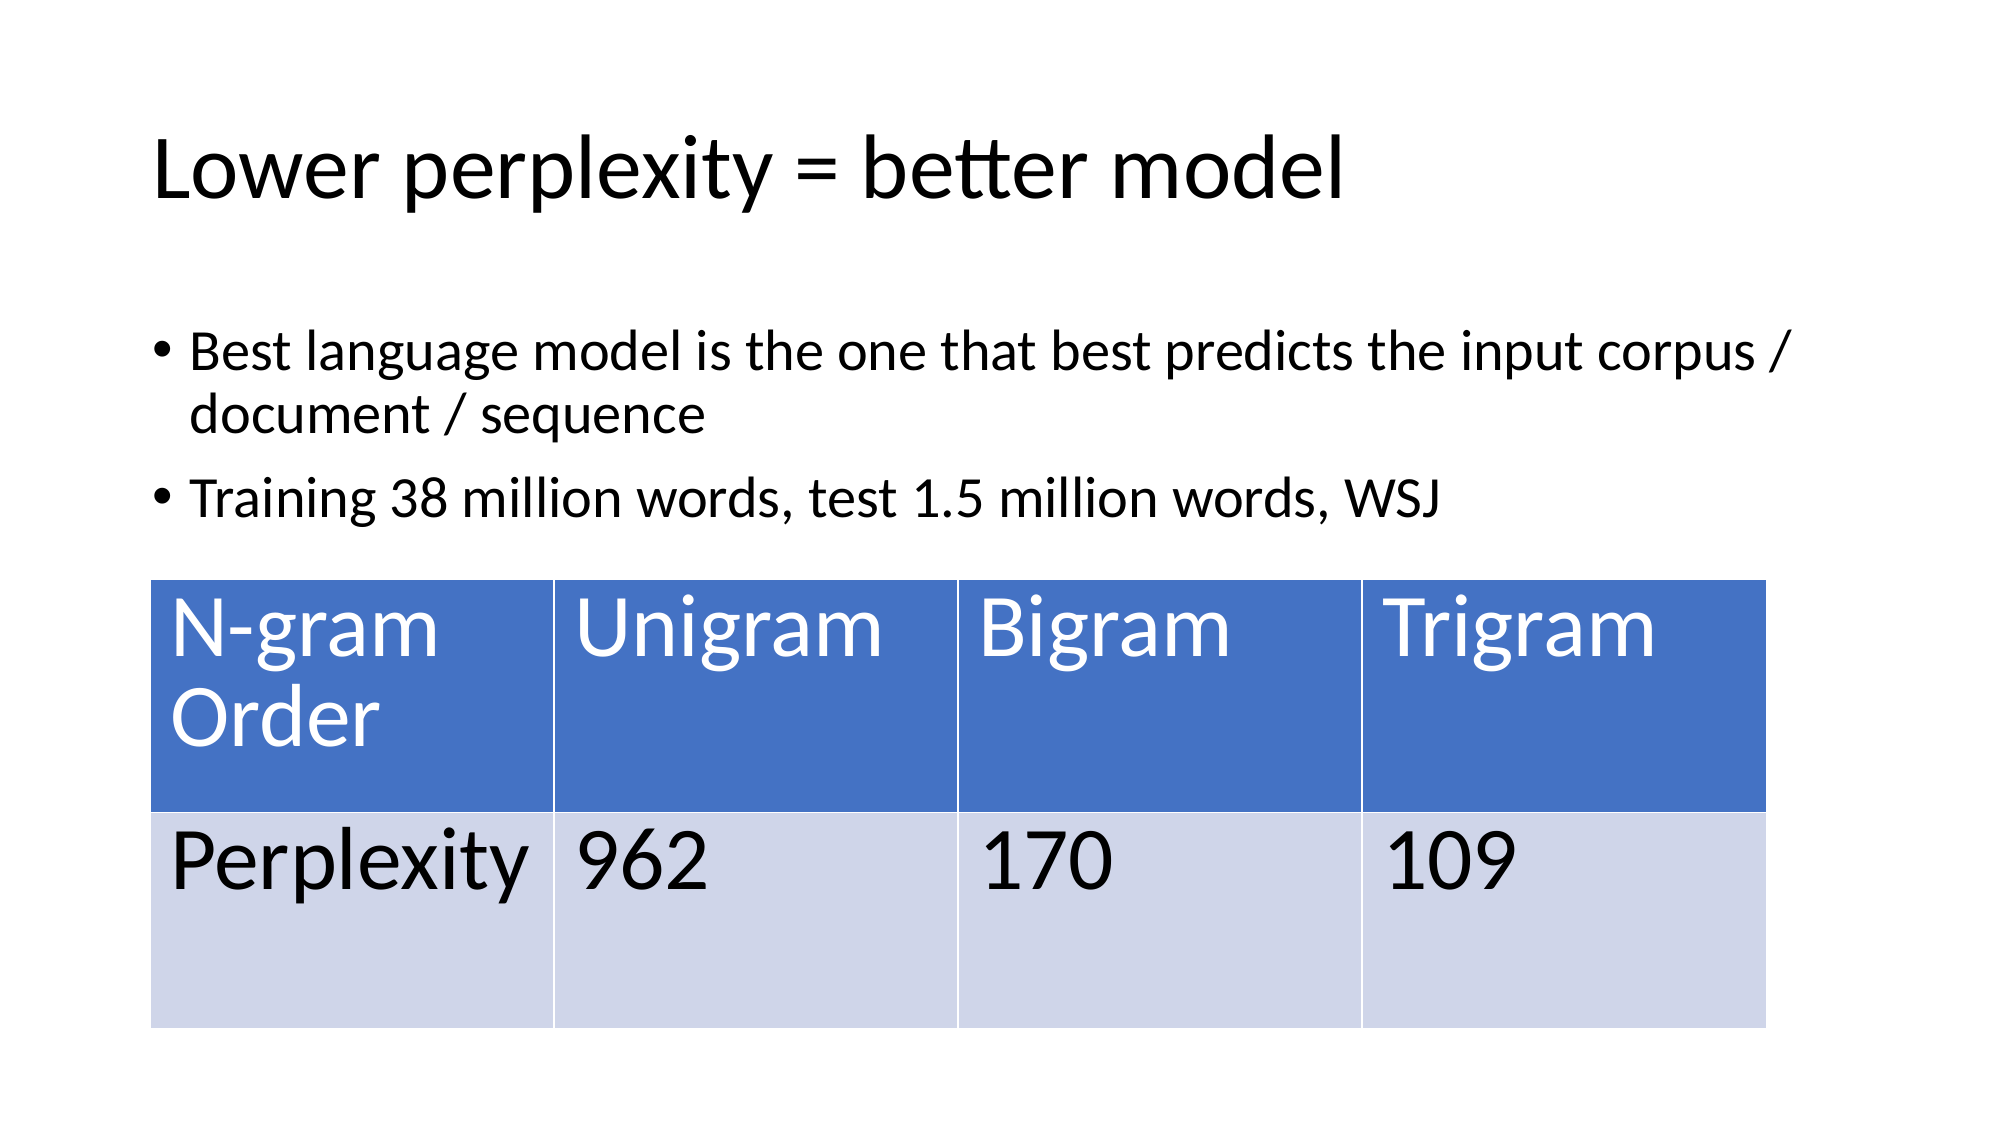

# Lower perplexity = better model

Best language model is the one that best predicts the input corpus / document / sequence
Training 38 million words, test 1.5 million words, WSJ
| N-gram Order | Unigram | Bigram | Trigram |
| --- | --- | --- | --- |
| Perplexity | 962 | 170 | 109 |